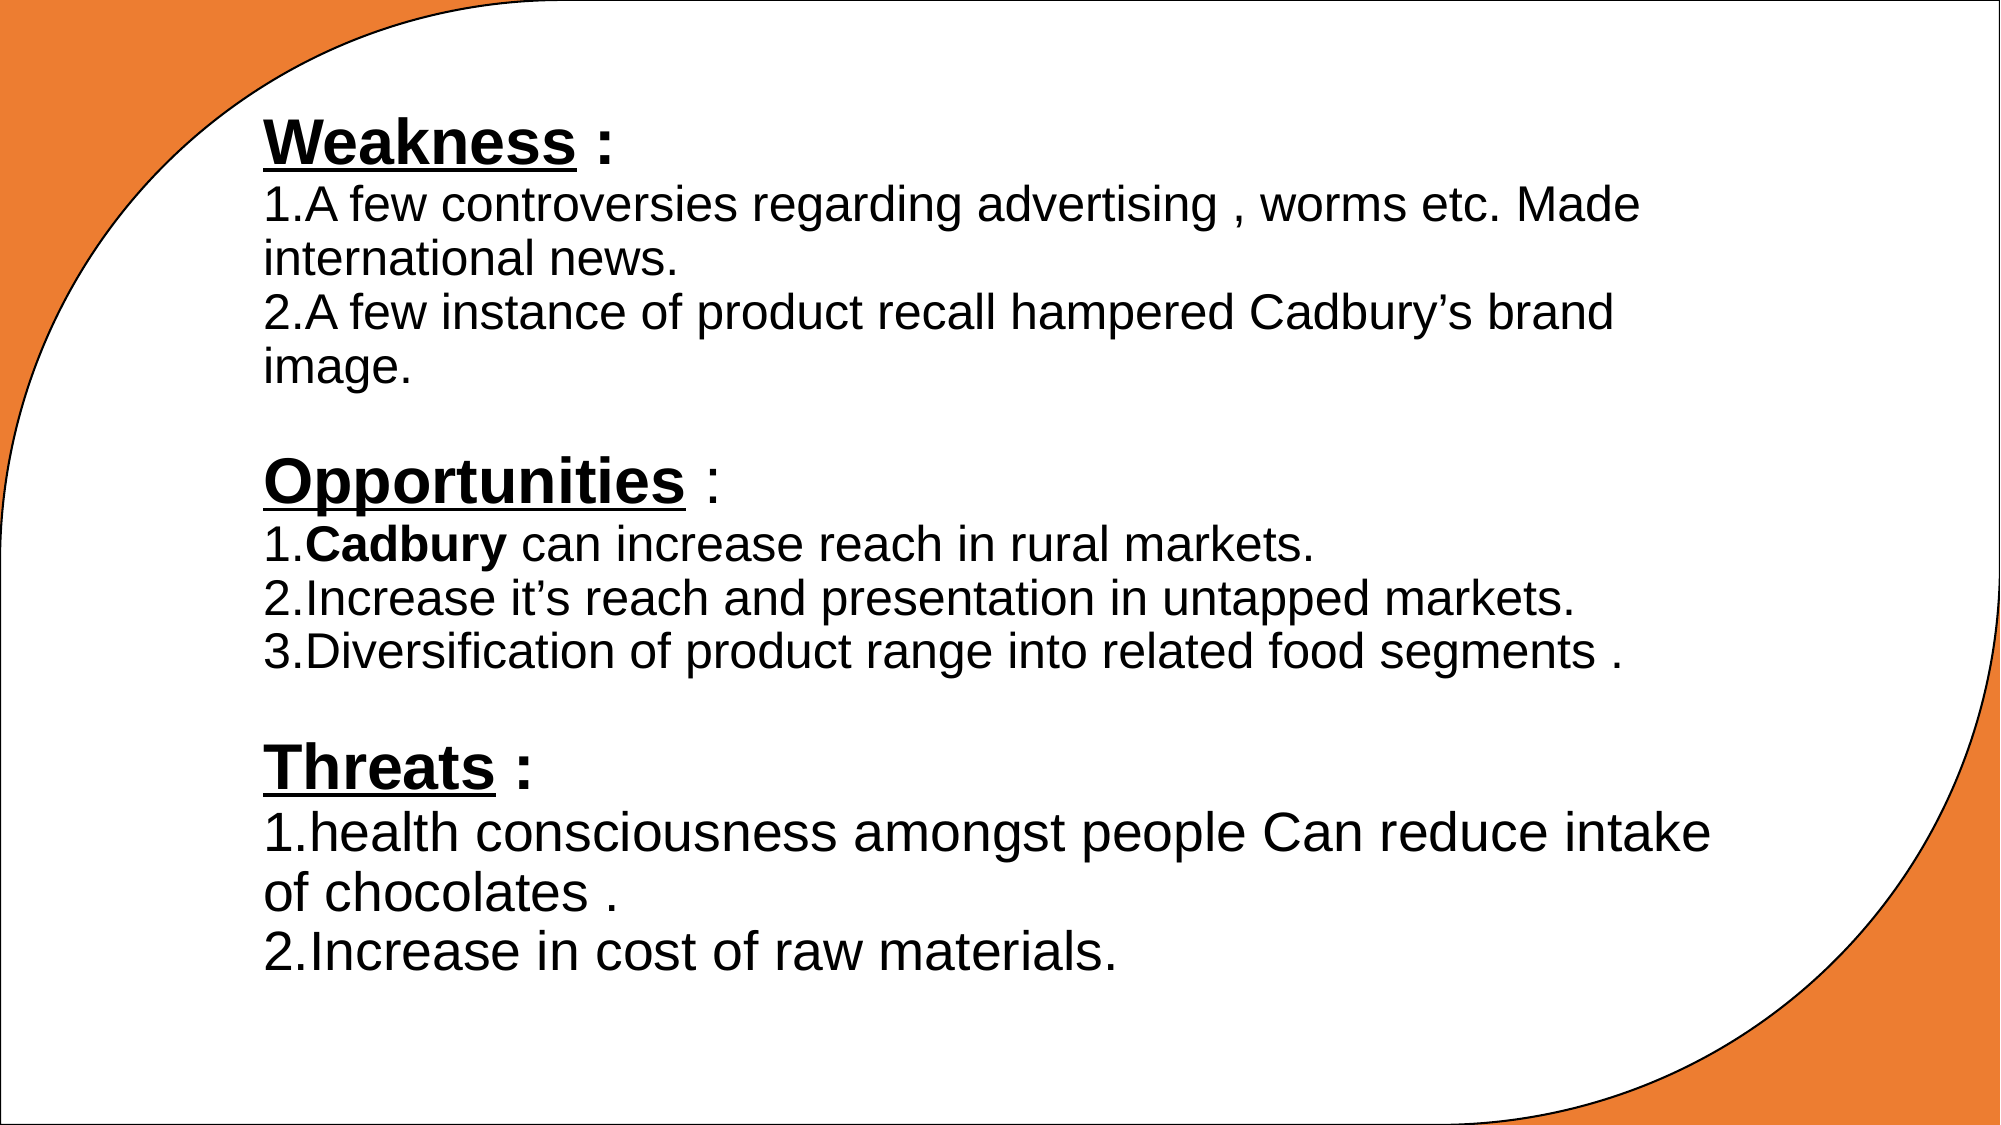

# Weakness : 1.A few controversies regarding advertising , worms etc. Made international news. 2.A few instance of product recall hampered Cadbury’s brand image. Opportunities : 1.Cadbury can increase reach in rural markets. 2.Increase it’s reach and presentation in untapped markets. 3.Diversification of product range into related food segments . Threats : 1.health consciousness amongst people Can reduce intake of chocolates . 2.Increase in cost of raw materials.